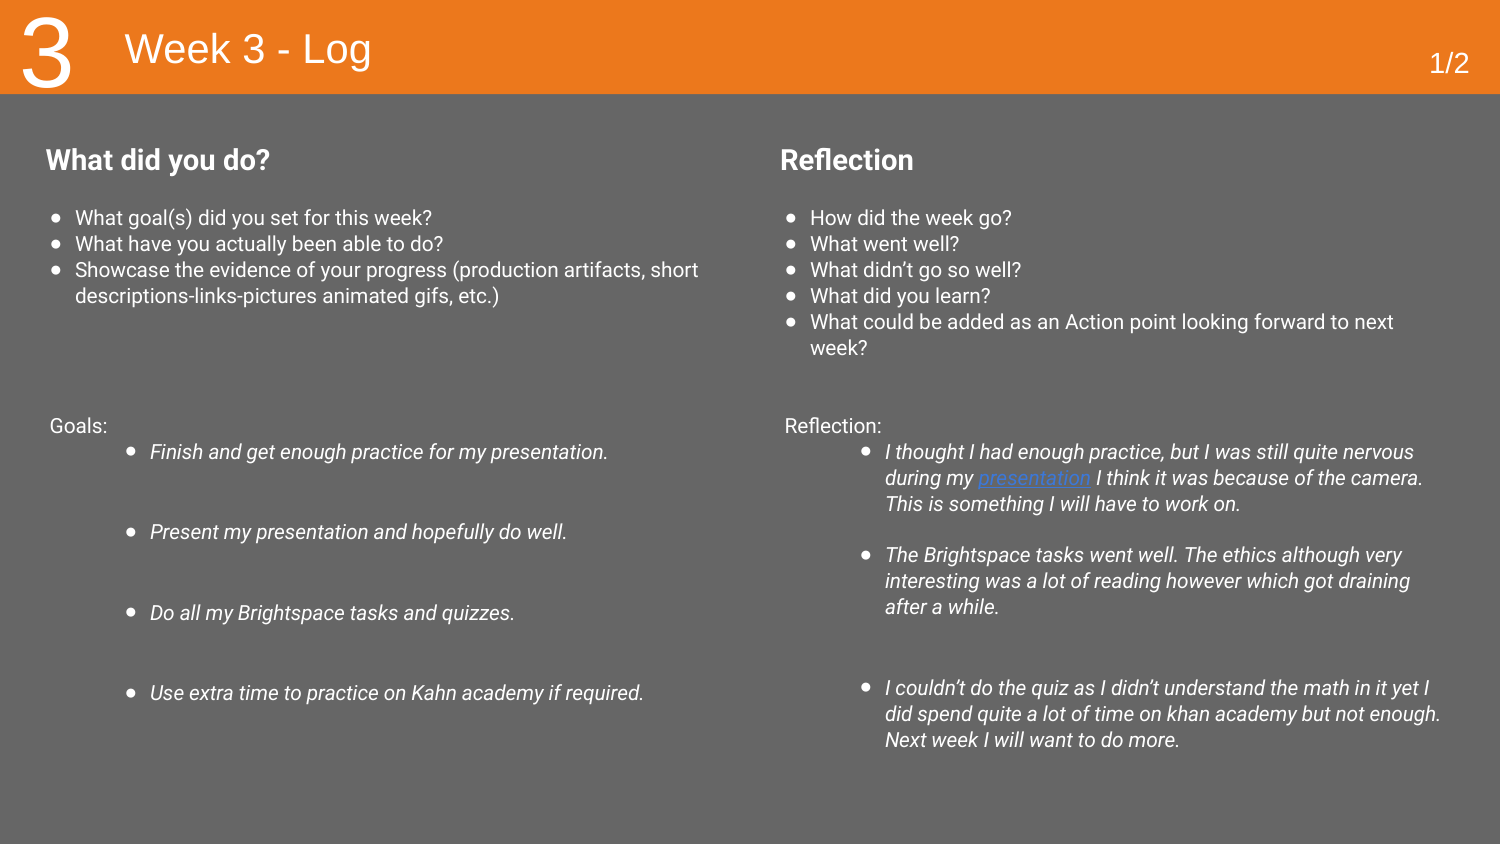

3
# Week 3 - Log
1/2

What did you do?
Reflection
What goal(s) did you set for this week?
What have you actually been able to do?
Showcase the evidence of your progress (production artifacts, short descriptions-links-pictures animated gifs, etc.)

Goals:
Finish and get enough practice for my presentation.

Present my presentation and hopefully do well.

Do all my Brightspace tasks and quizzes.

Use extra time to practice on Kahn academy if required.

How did the week go?
What went well?
What didn’t go so well?
What did you learn?
What could be added as an Action point looking forward to next week?

Reflection:
I thought I had enough practice, but I was still quite nervous during my presentation I think it was because of the camera. This is something I will have to work on.

The Brightspace tasks went well. The ethics although very interesting was a lot of reading however which got draining after a while.

I couldn’t do the quiz as I didn’t understand the math in it yet I did spend quite a lot of time on khan academy but not enough. Next week I will want to do more.